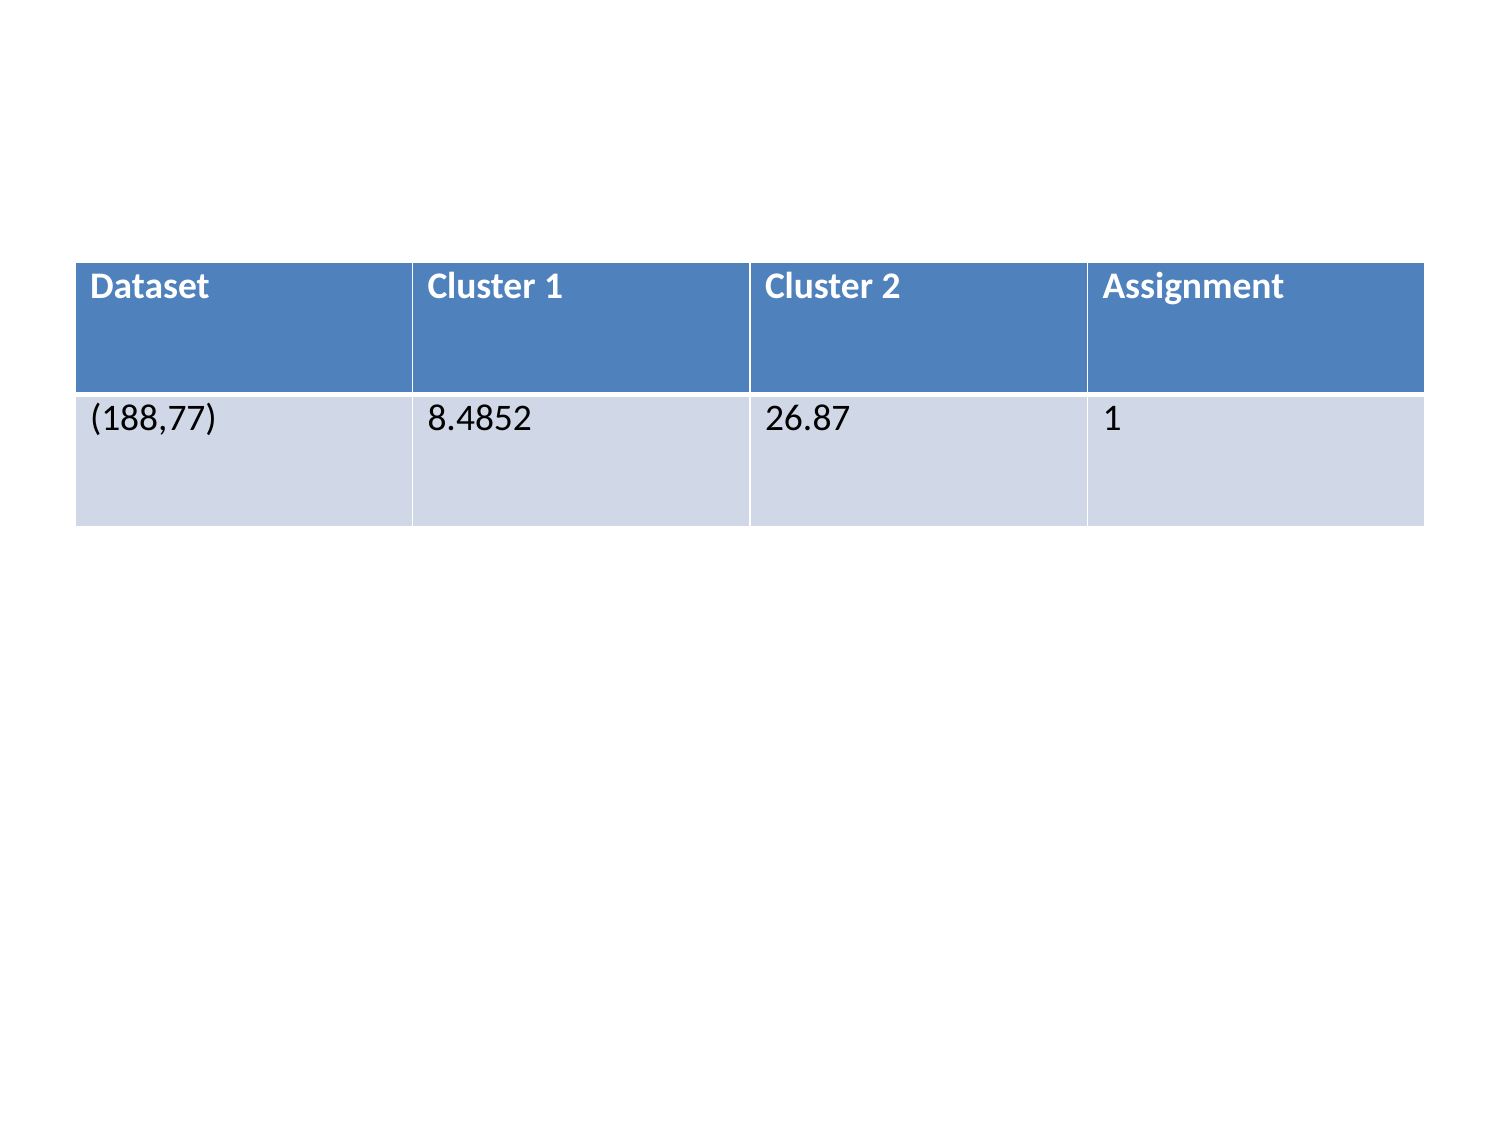

| Dataset | Cluster 1 | Cluster 2 | Assignment |
| --- | --- | --- | --- |
| (188,77) | 8.4852 | 26.87 | 1 |